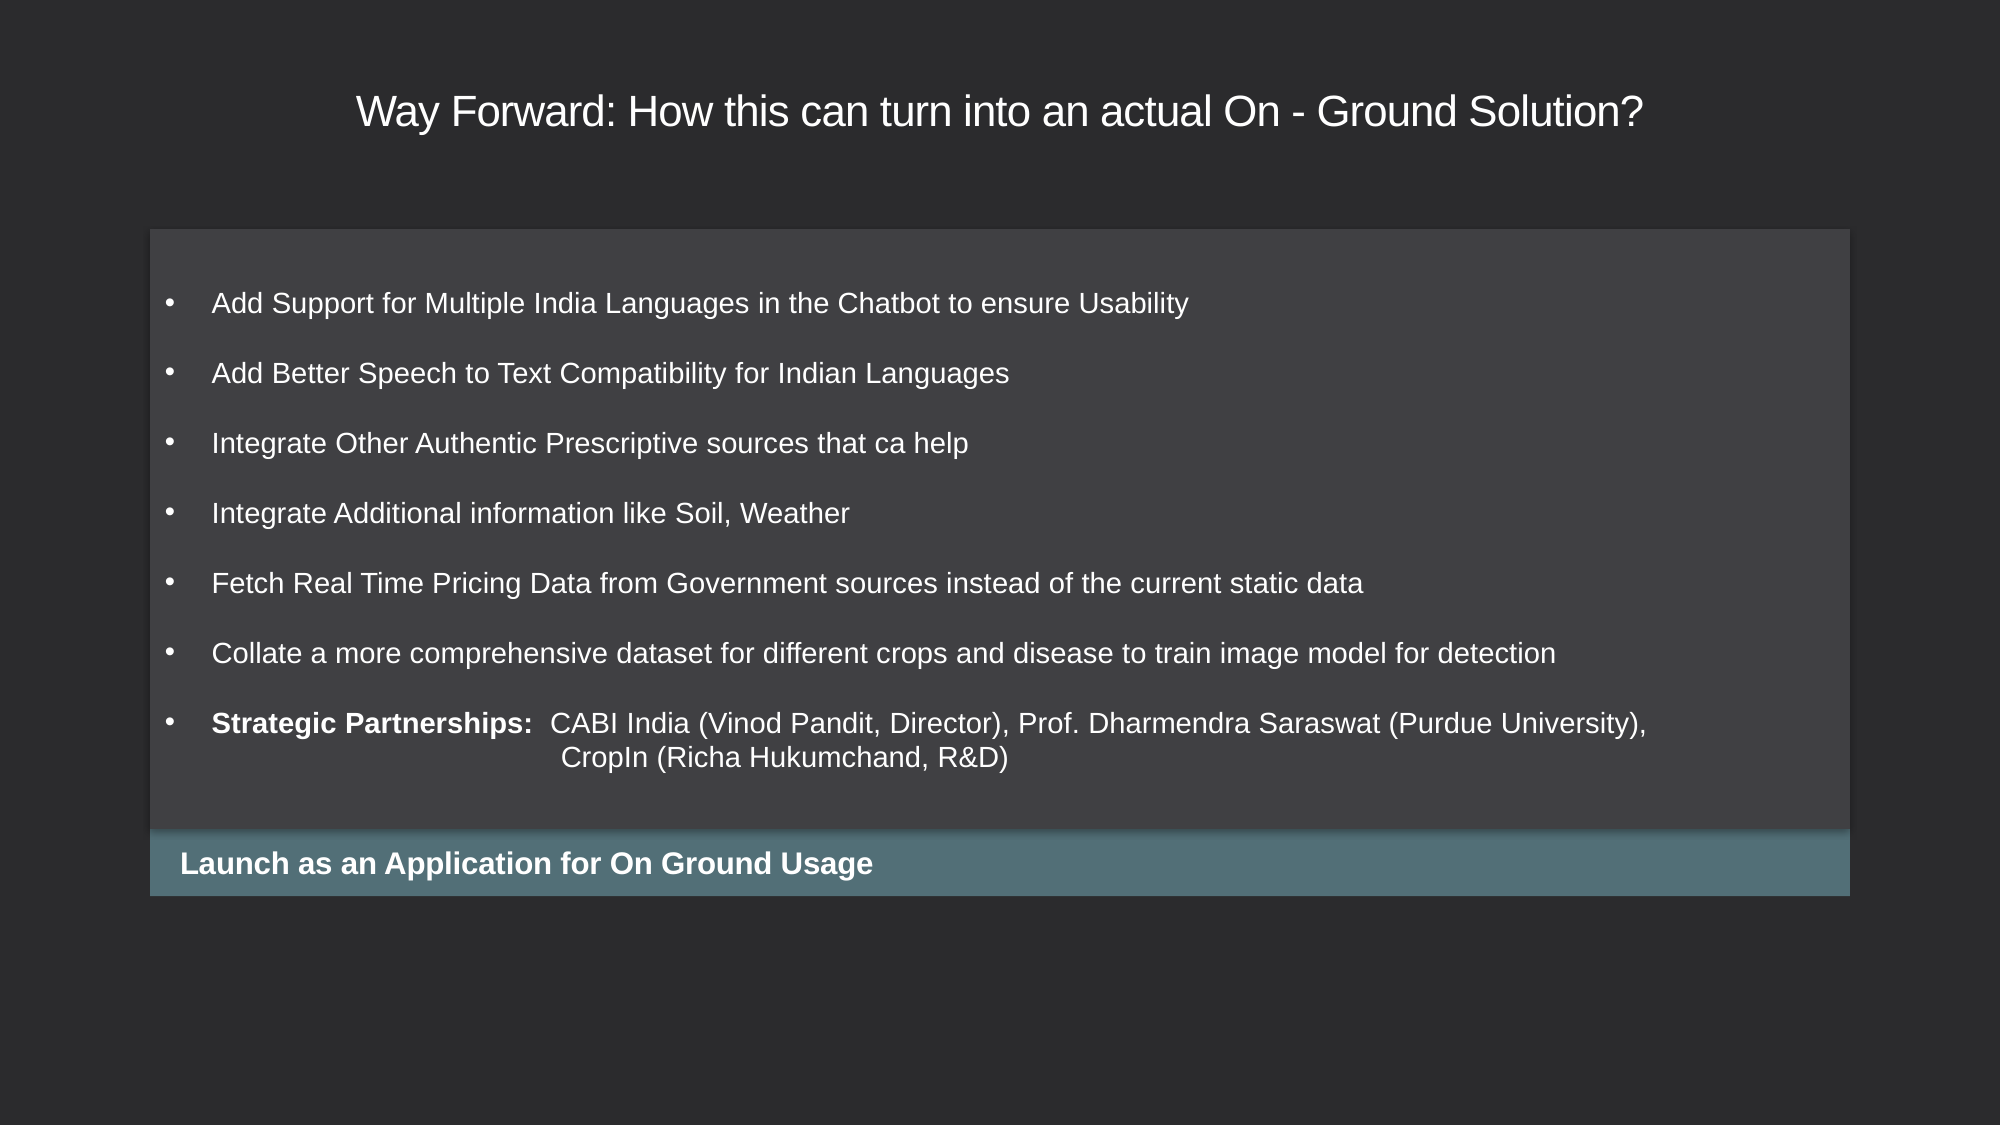

# Way Forward: How this can turn into an actual On - Ground Solution?
Add Support for Multiple India Languages in the Chatbot to ensure Usability

Add Better Speech to Text Compatibility for Indian Languages

Integrate Other Authentic Prescriptive sources that ca help

Integrate Additional information like Soil, Weather

Fetch Real Time Pricing Data from Government sources instead of the current static data

Collate a more comprehensive dataset for different crops and disease to train image model for detection

Strategic Partnerships:  CABI India (Vinod Pandit, Director), Prof. Dharmendra Saraswat (Purdue University),
                                                CropIn (Richa Hukumchand, R&D)
Launch as an Application for On Ground Usage